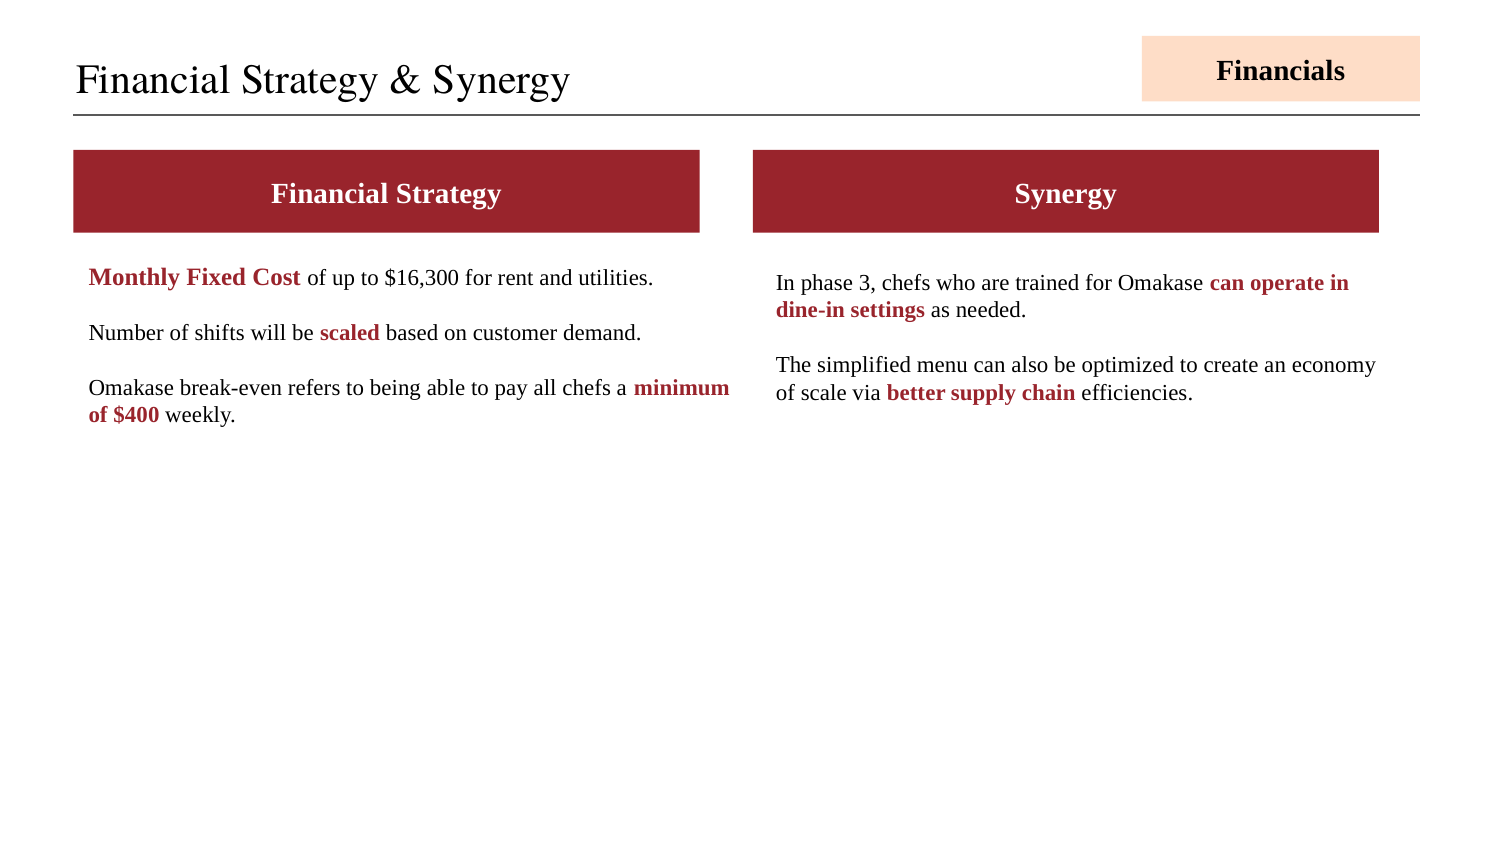

# Financial Strategy & Synergy
Financials
Financial Strategy
Synergy
Monthly Fixed Cost of up to $16,300 for rent and utilities.

Number of shifts will be scaled based on customer demand.

Omakase break-even refers to being able to pay all chefs a minimum of $400 weekly.
In phase 3, chefs who are trained for Omakase can operate in dine-in settings as needed.

The simplified menu can also be optimized to create an economy of scale via better supply chain efficiencies.